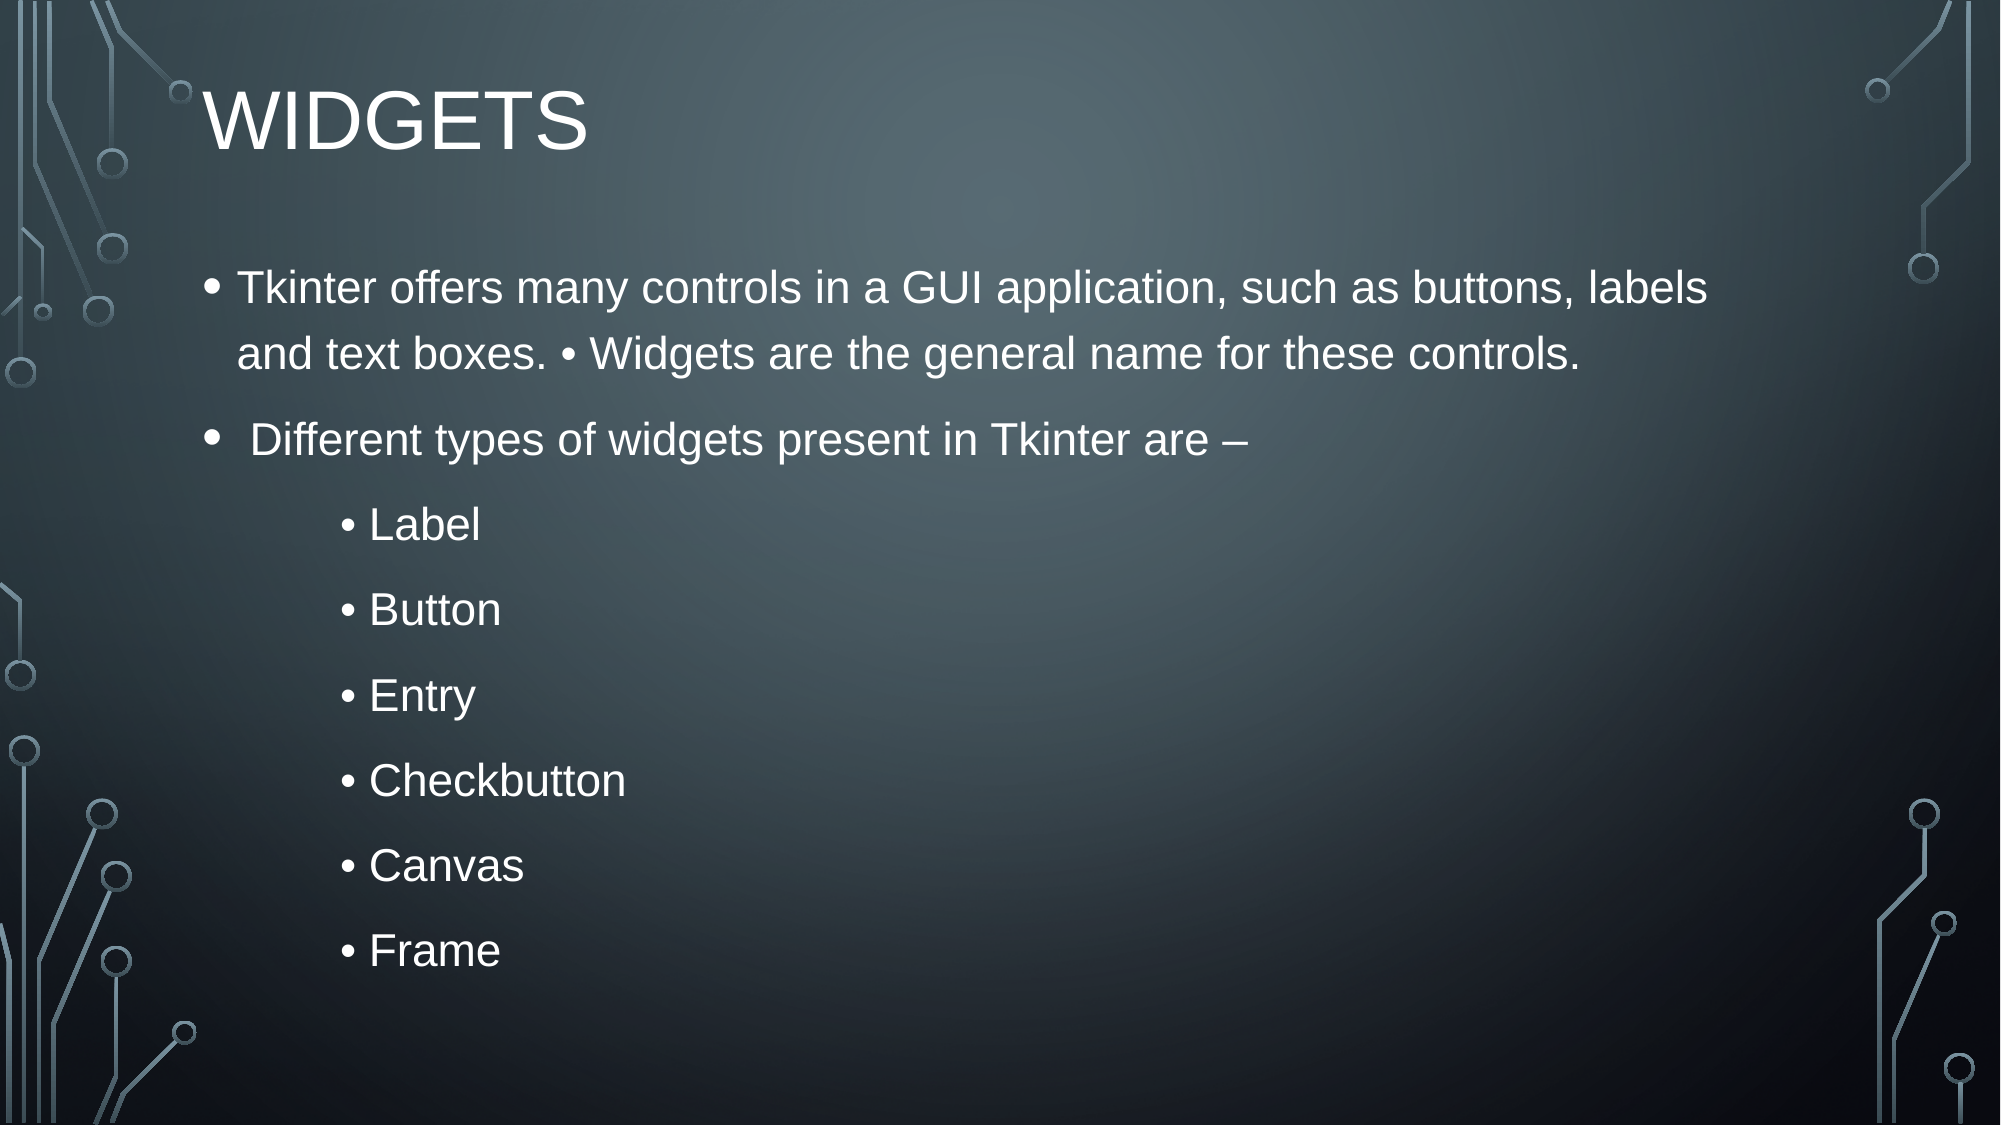

# Widgets
Tkinter offers many controls in a GUI application, such as buttons, labels and text boxes. • Widgets are the general name for these controls.
 Different types of widgets present in Tkinter are –
	• Label
	• Button
	• Entry
	• Checkbutton
	• Canvas
	• Frame